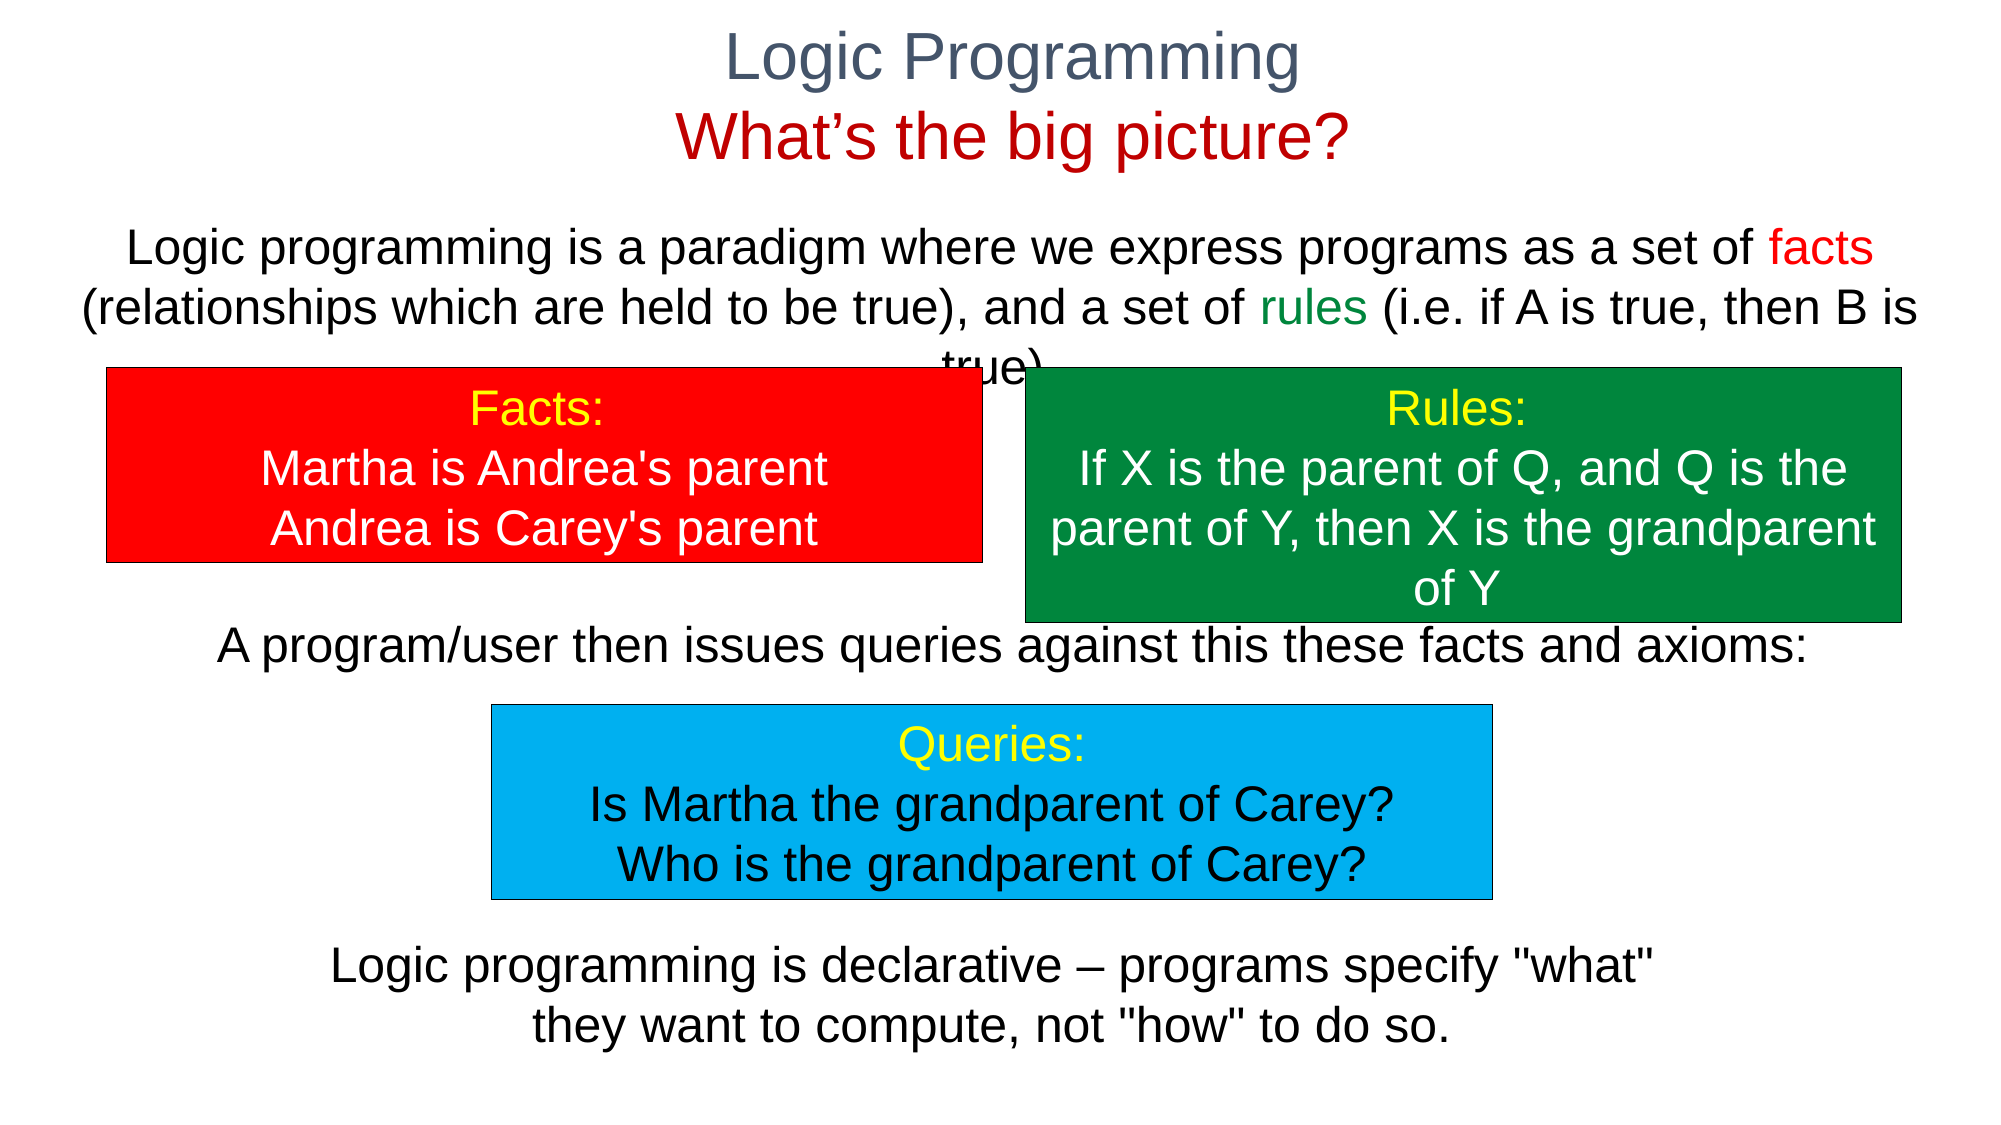

Logic Programming
What’s the big picture?
Logic programming is a paradigm where we express programs as a set of facts (relationships which are held to be true), and a set of rules (i.e. if A is true, then B is true).
Facts:
Martha is Andrea's parent
Andrea is Carey's parent
Rules:
If X is the parent of Q, and Q is the parent of Y, then X is the grandparent of Y
A program/user then issues queries against this these facts and axioms:
Queries:
Is Martha the grandparent of Carey?
Who is the grandparent of Carey?
Logic programming is declarative – programs specify "what" they want to compute, not "how" to do so.